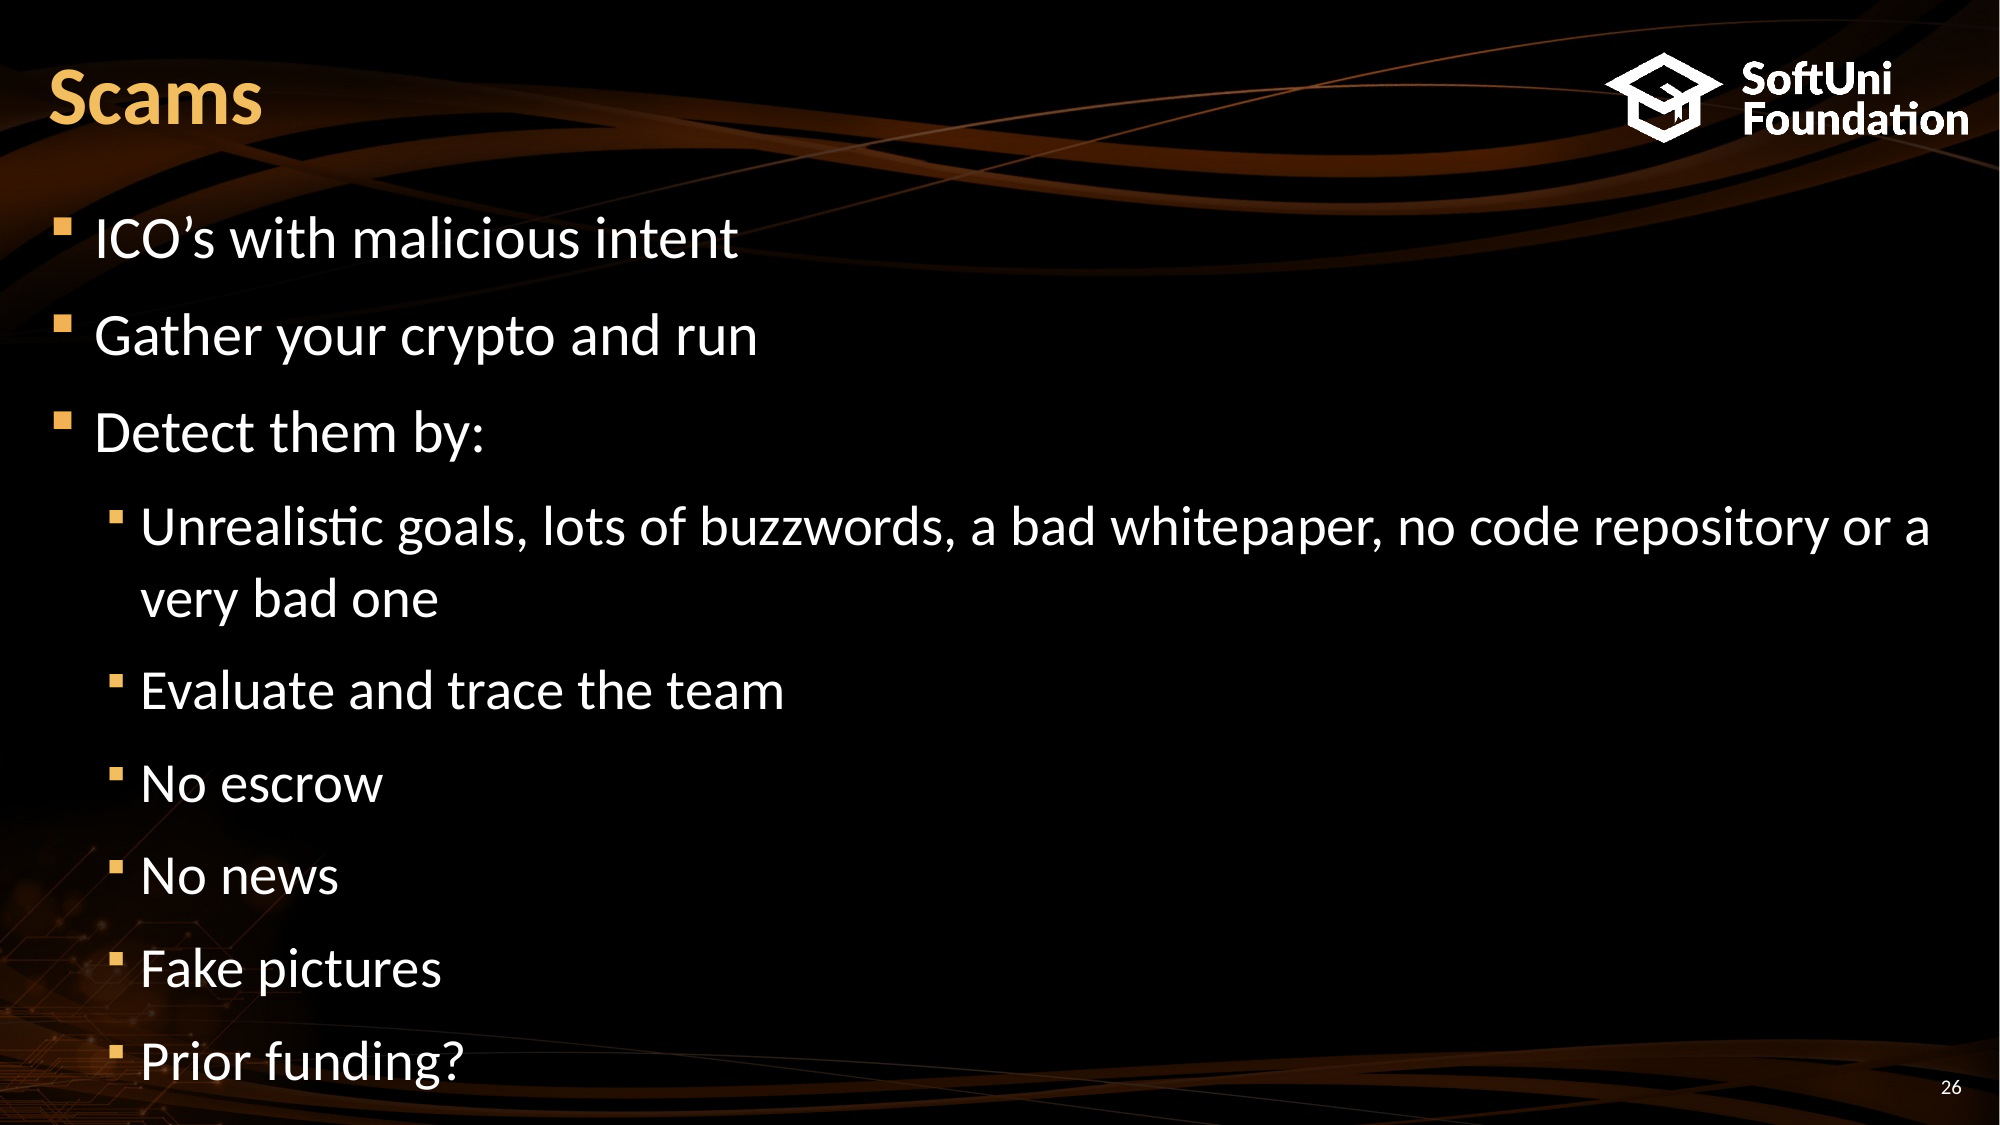

# Scams
ICO’s with malicious intent
Gather your crypto and run
Detect them by:
Unrealistic goals, lots of buzzwords, a bad whitepaper, no code repository or a very bad one
Evaluate and trace the team
No escrow
No news
Fake pictures
Prior funding?

26